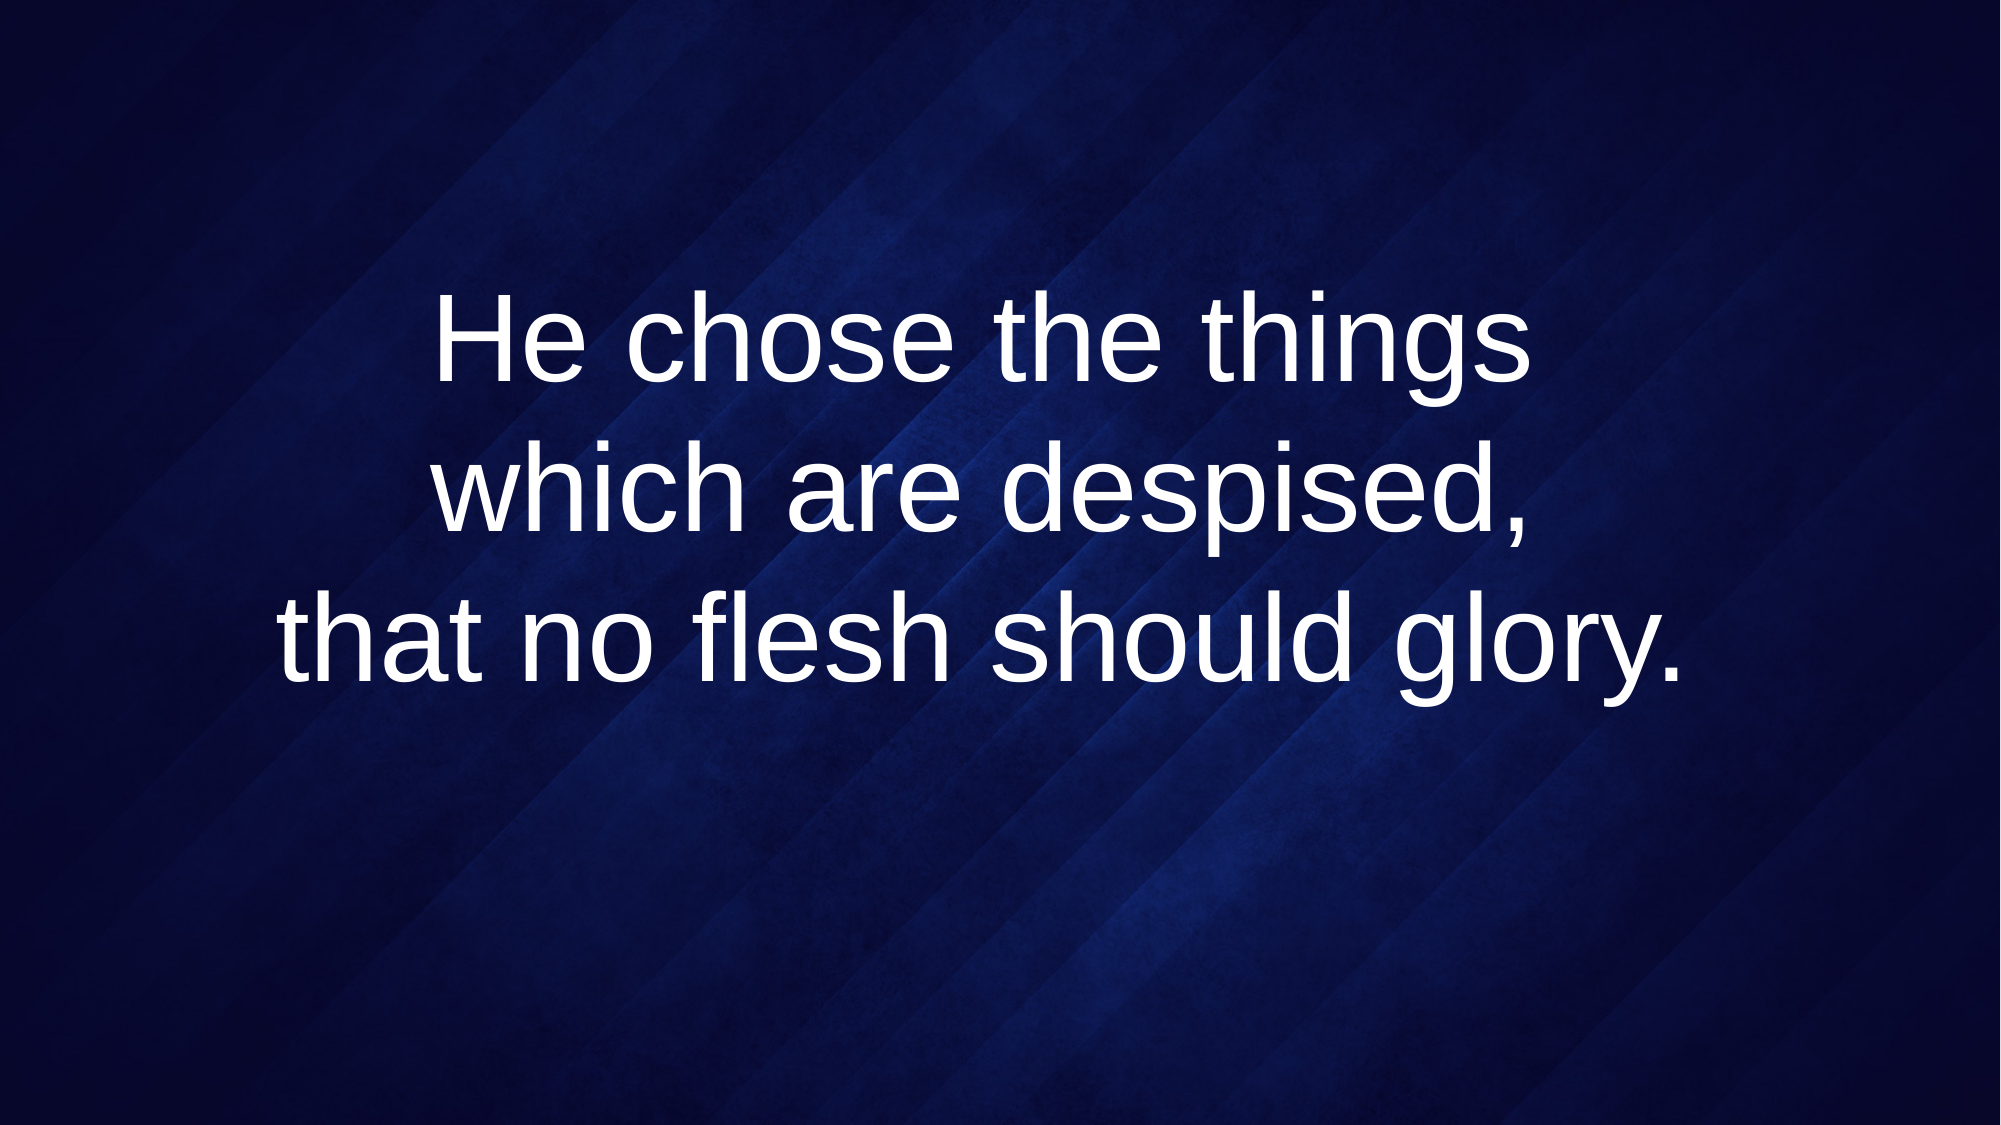

# He chose the things which are despised, that no flesh should glory.